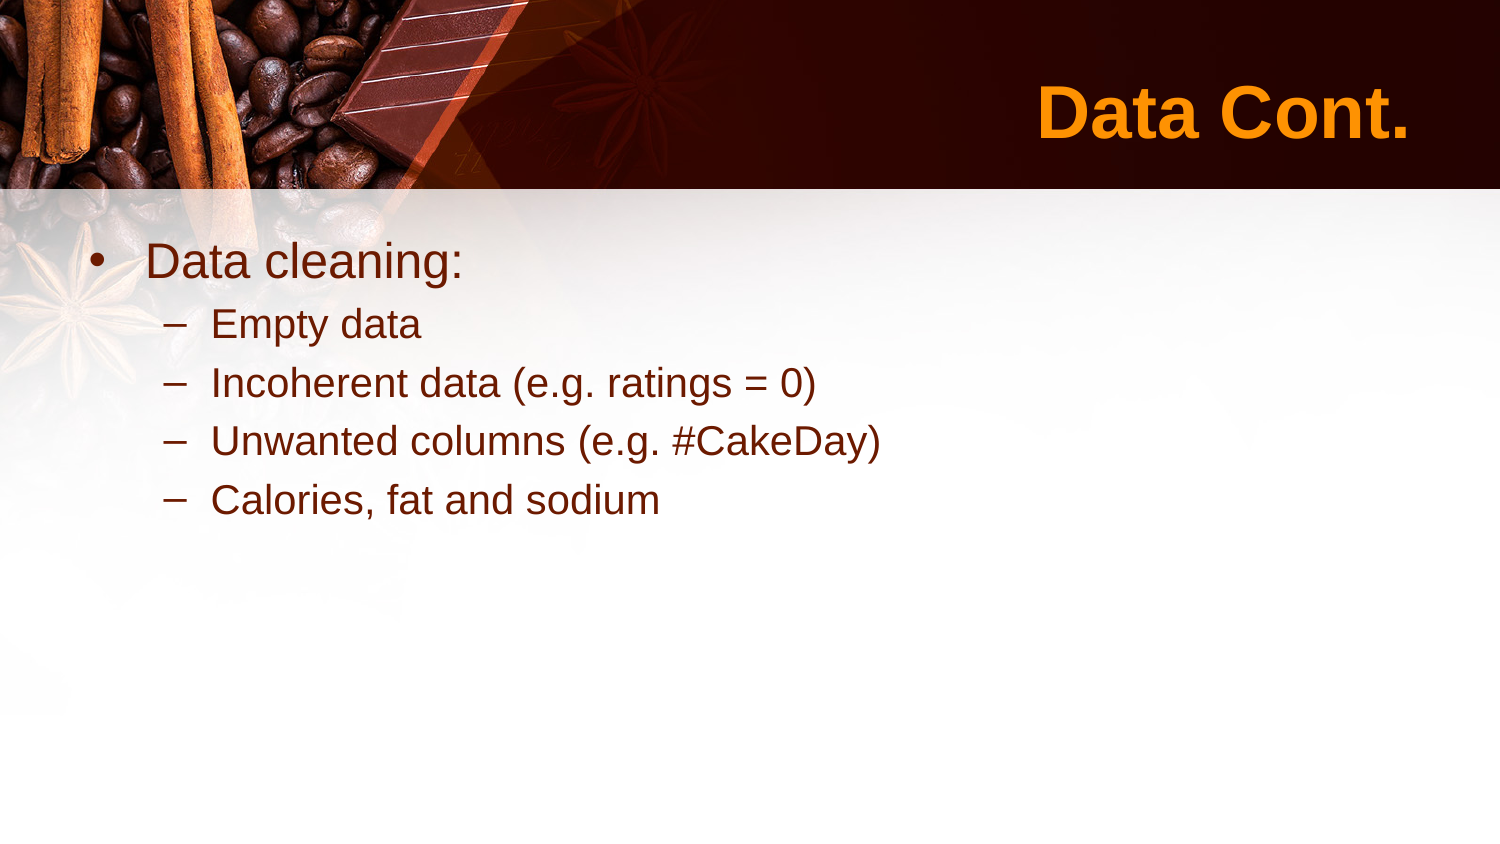

# Data Cont.
Data cleaning:
Empty data
Incoherent data (e.g. ratings = 0)
Unwanted columns (e.g. #CakeDay)
Calories, fat and sodium